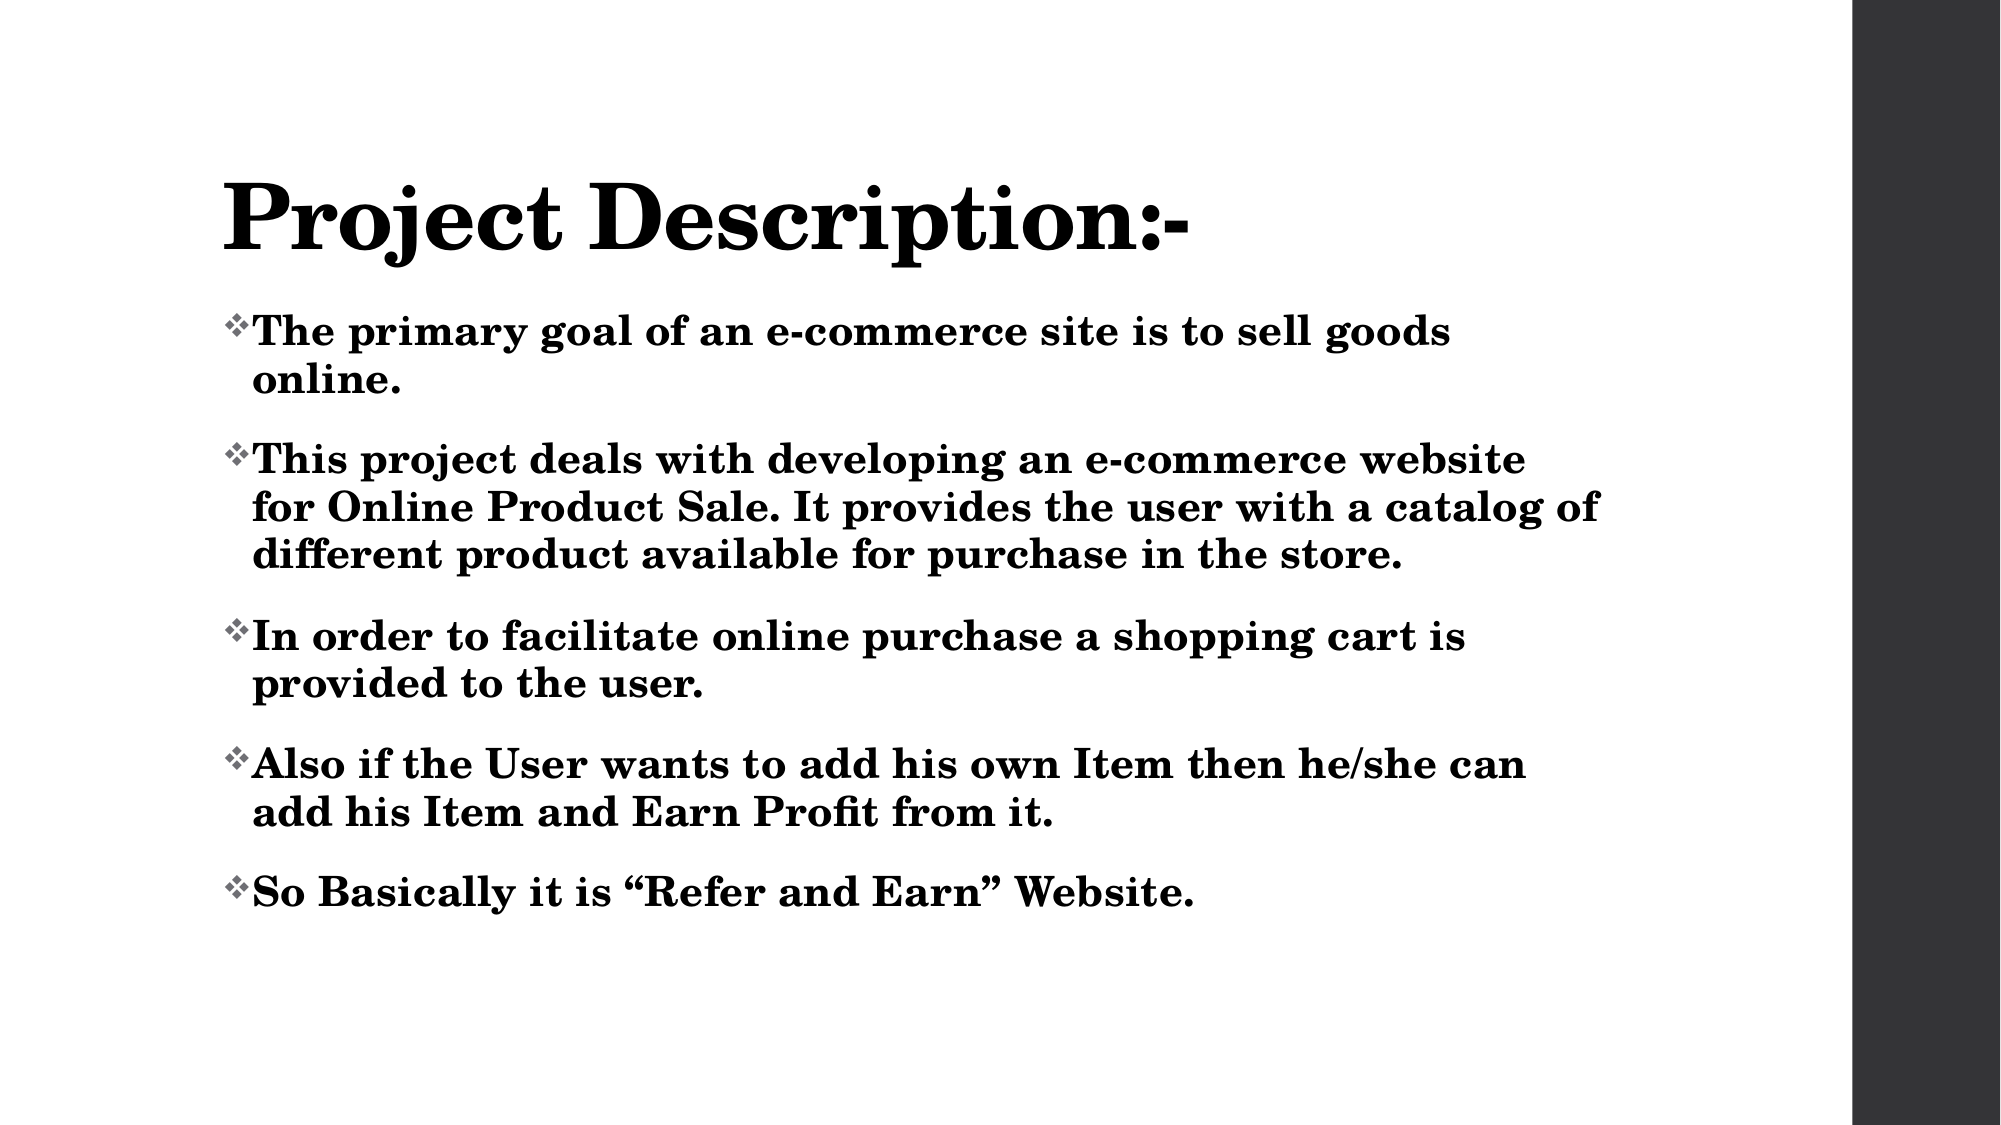

# Project Description:-
The primary goal of an e-commerce site is to sell goods online.
This project deals with developing an e-commerce website for Online Product Sale. It provides the user with a catalog of different product available for purchase in the store.
In order to facilitate online purchase a shopping cart is provided to the user.
Also if the User wants to add his own Item then he/she can add his Item and Earn Profit from it.
So Basically it is “Refer and Earn” Website.